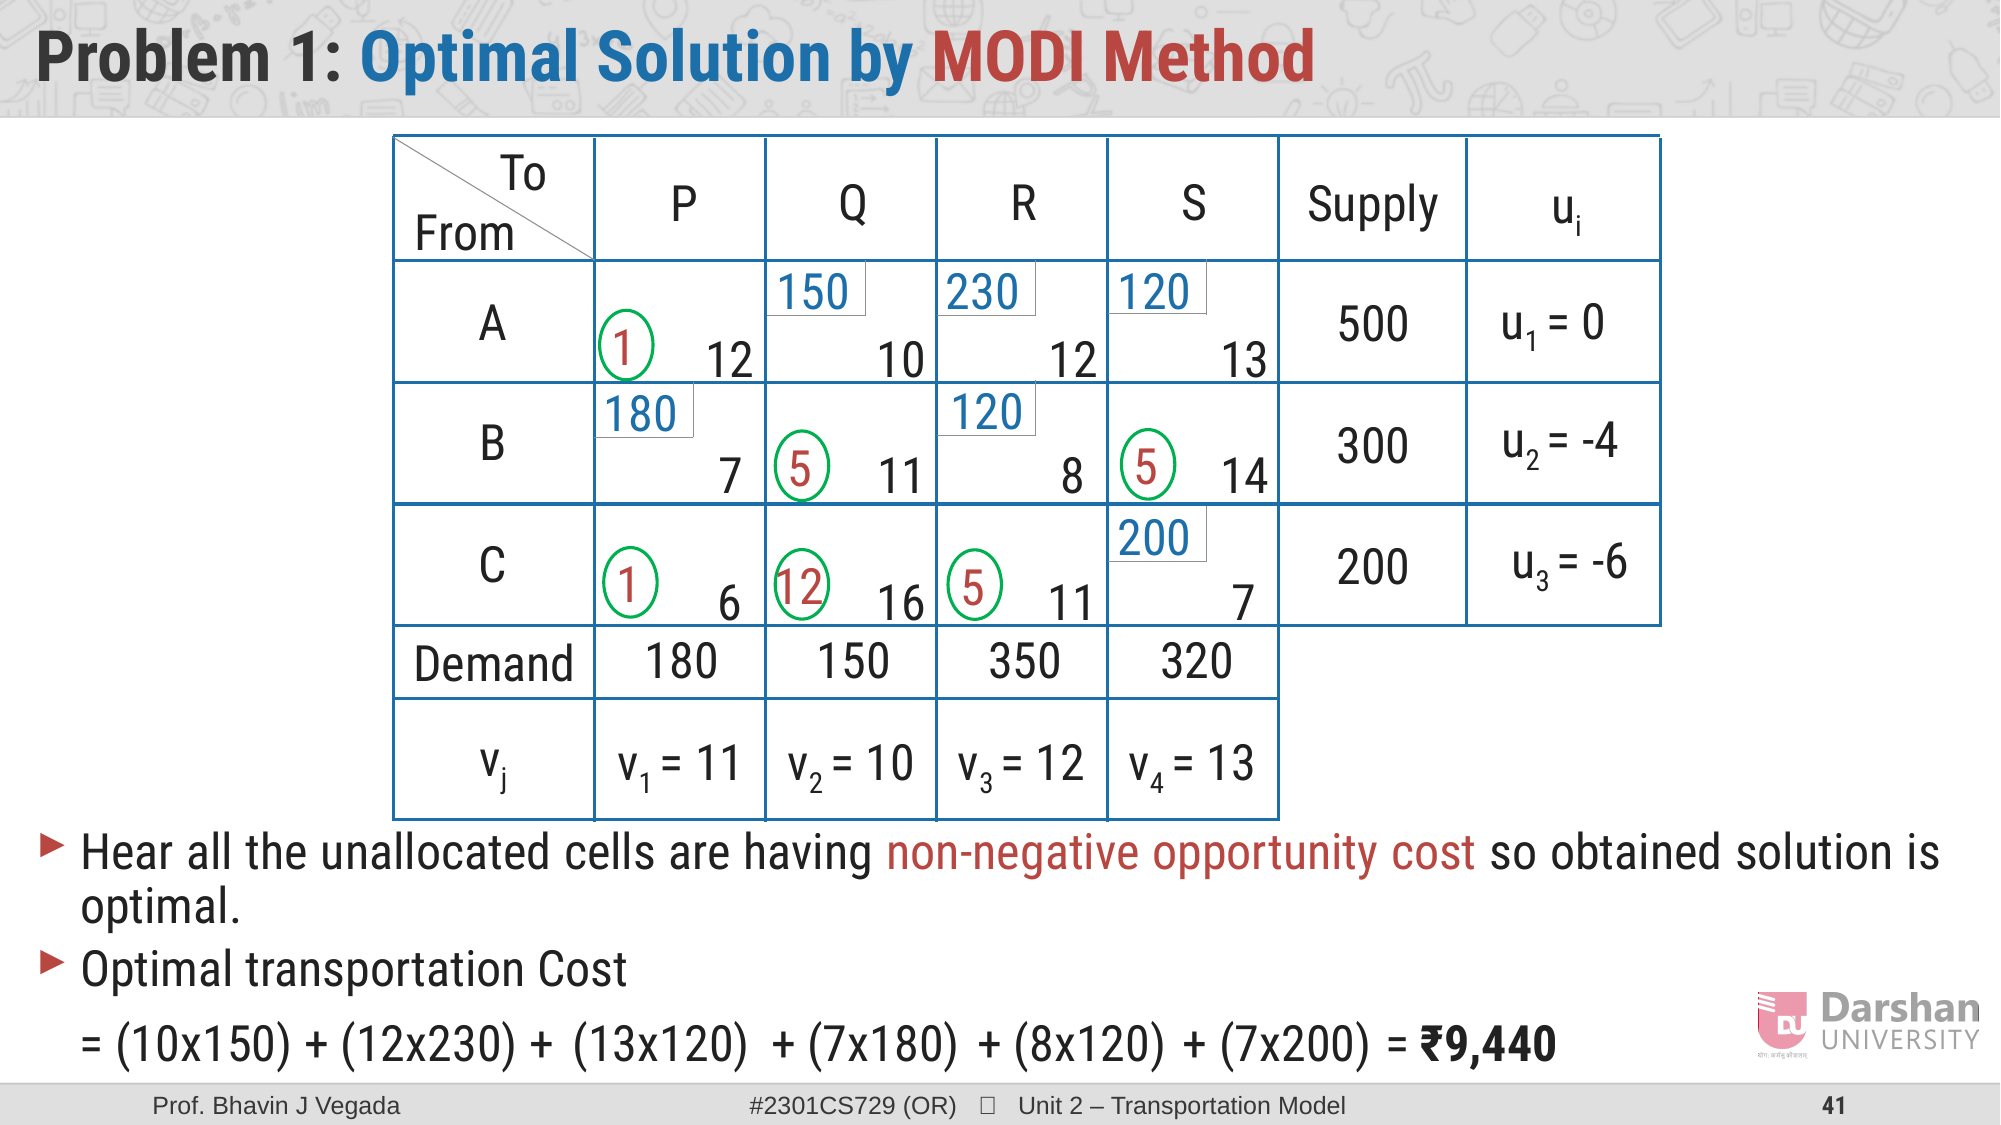

# Problem 1: Optimal Solution by MODI Method
To
Q
R
S
P
Supply
ui
From
150
230
120
u1 = 0
A
500
1

12
10
12
13
120
180
u2 = -4
B
300
5
5

7
11
8
14
200
u3 = -6
C
200
1
12

5

6
16
11
7
180
150
350
320
Demand
vj
v1 = 11
v2 = 10
v3 = 12
v4 = 13
Hear all the unallocated cells are having non-negative opportunity cost so obtained solution is optimal.

Optimal transportation Cost
= (10x150)
+ (12x230) +
(13x120)
+ (7x180)
+ (8x120)
+ (7x200)
= ₹9,440